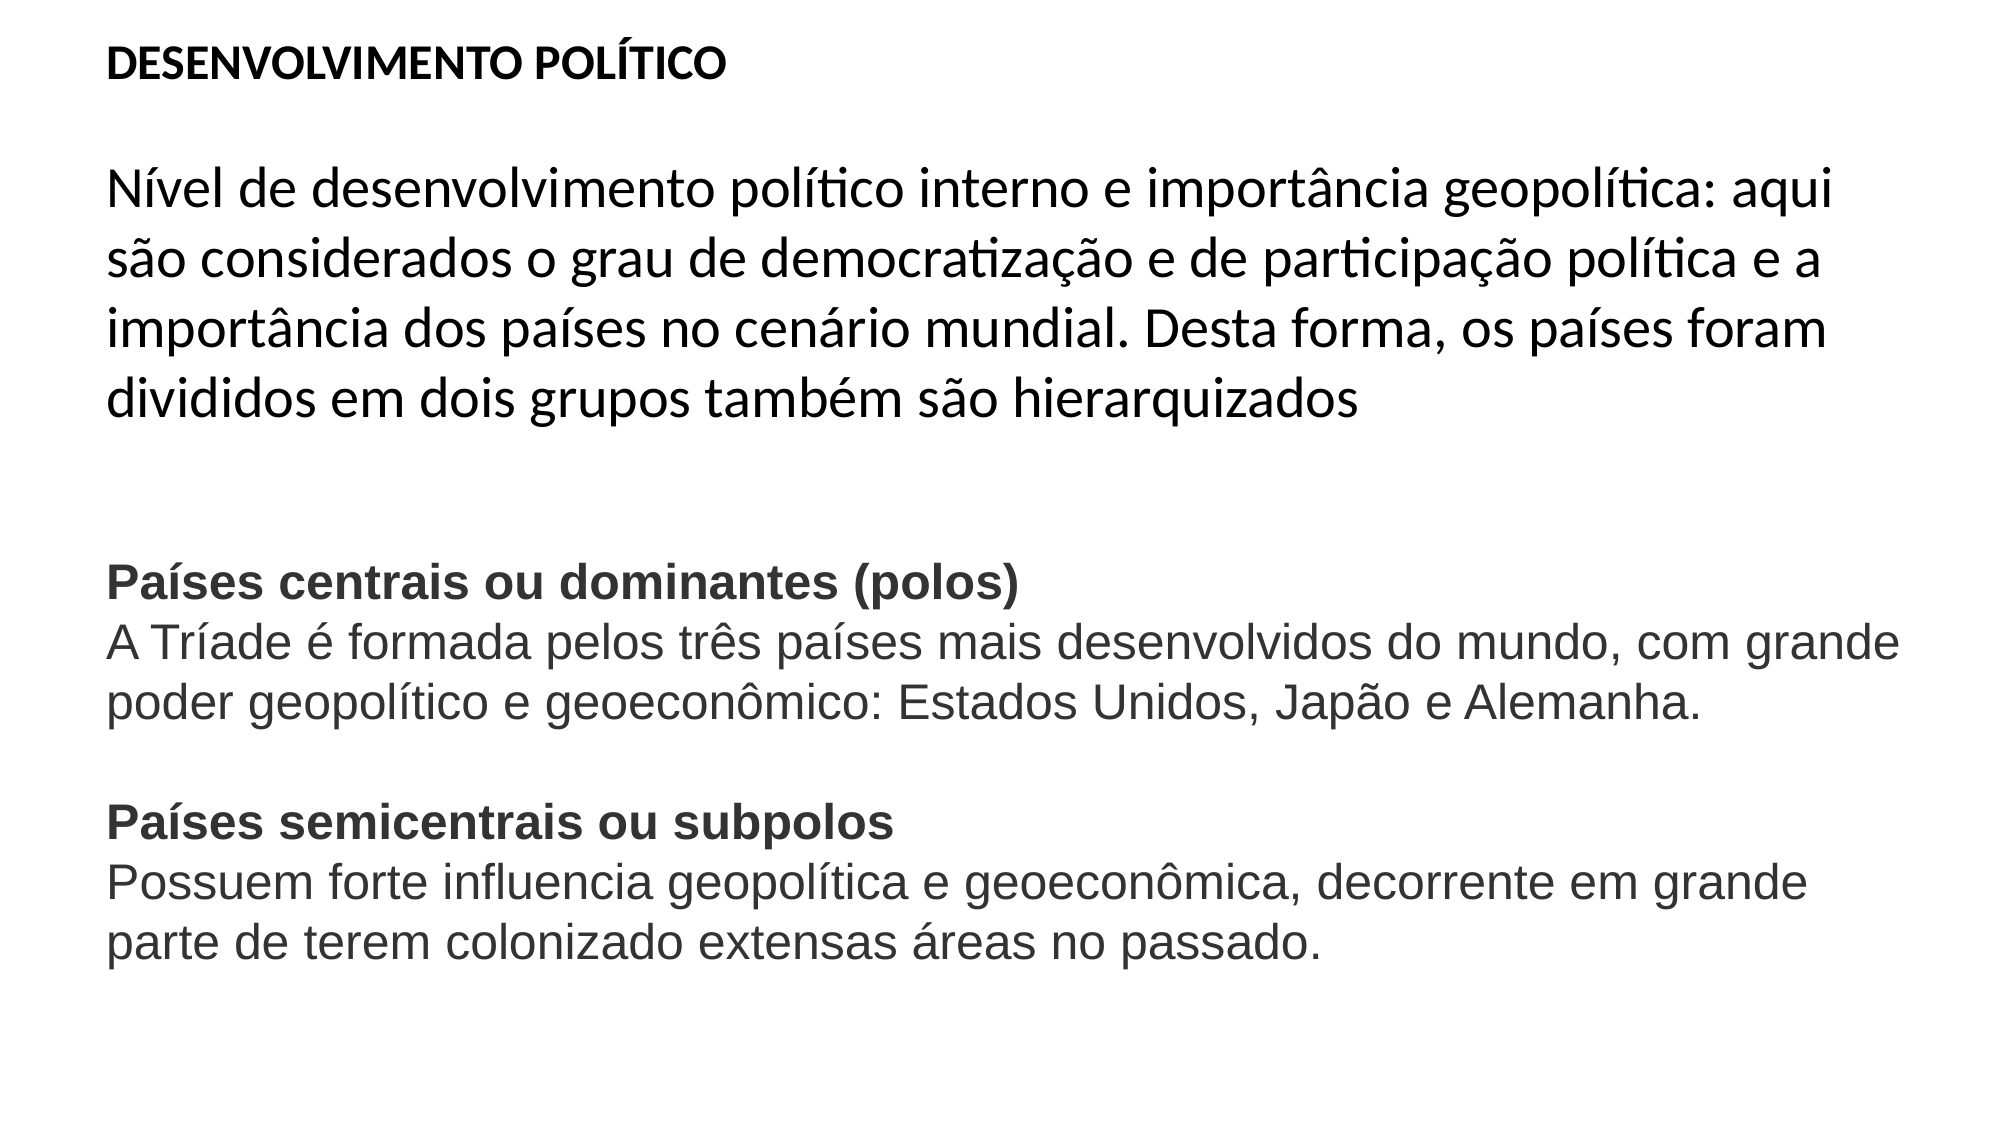

DESENVOLVIMENTO POLÍTICO

Nível de desenvolvimento político interno e importância geopolítica: aqui são considerados o grau de democratização e de participação política e a importância dos países no cenário mundial. Desta forma, os países foram divididos em dois grupos também são hierarquizados

Países centrais ou dominantes (polos)
A Tríade é formada pelos três países mais desenvolvidos do mundo, com grande poder geopolítico e geoeconômico: Estados Unidos, Japão e Alemanha.

Países semicentrais ou subpolos
Possuem forte influencia geopolítica e geoeconômica, decorrente em grande parte de terem colonizado extensas áreas no passado.